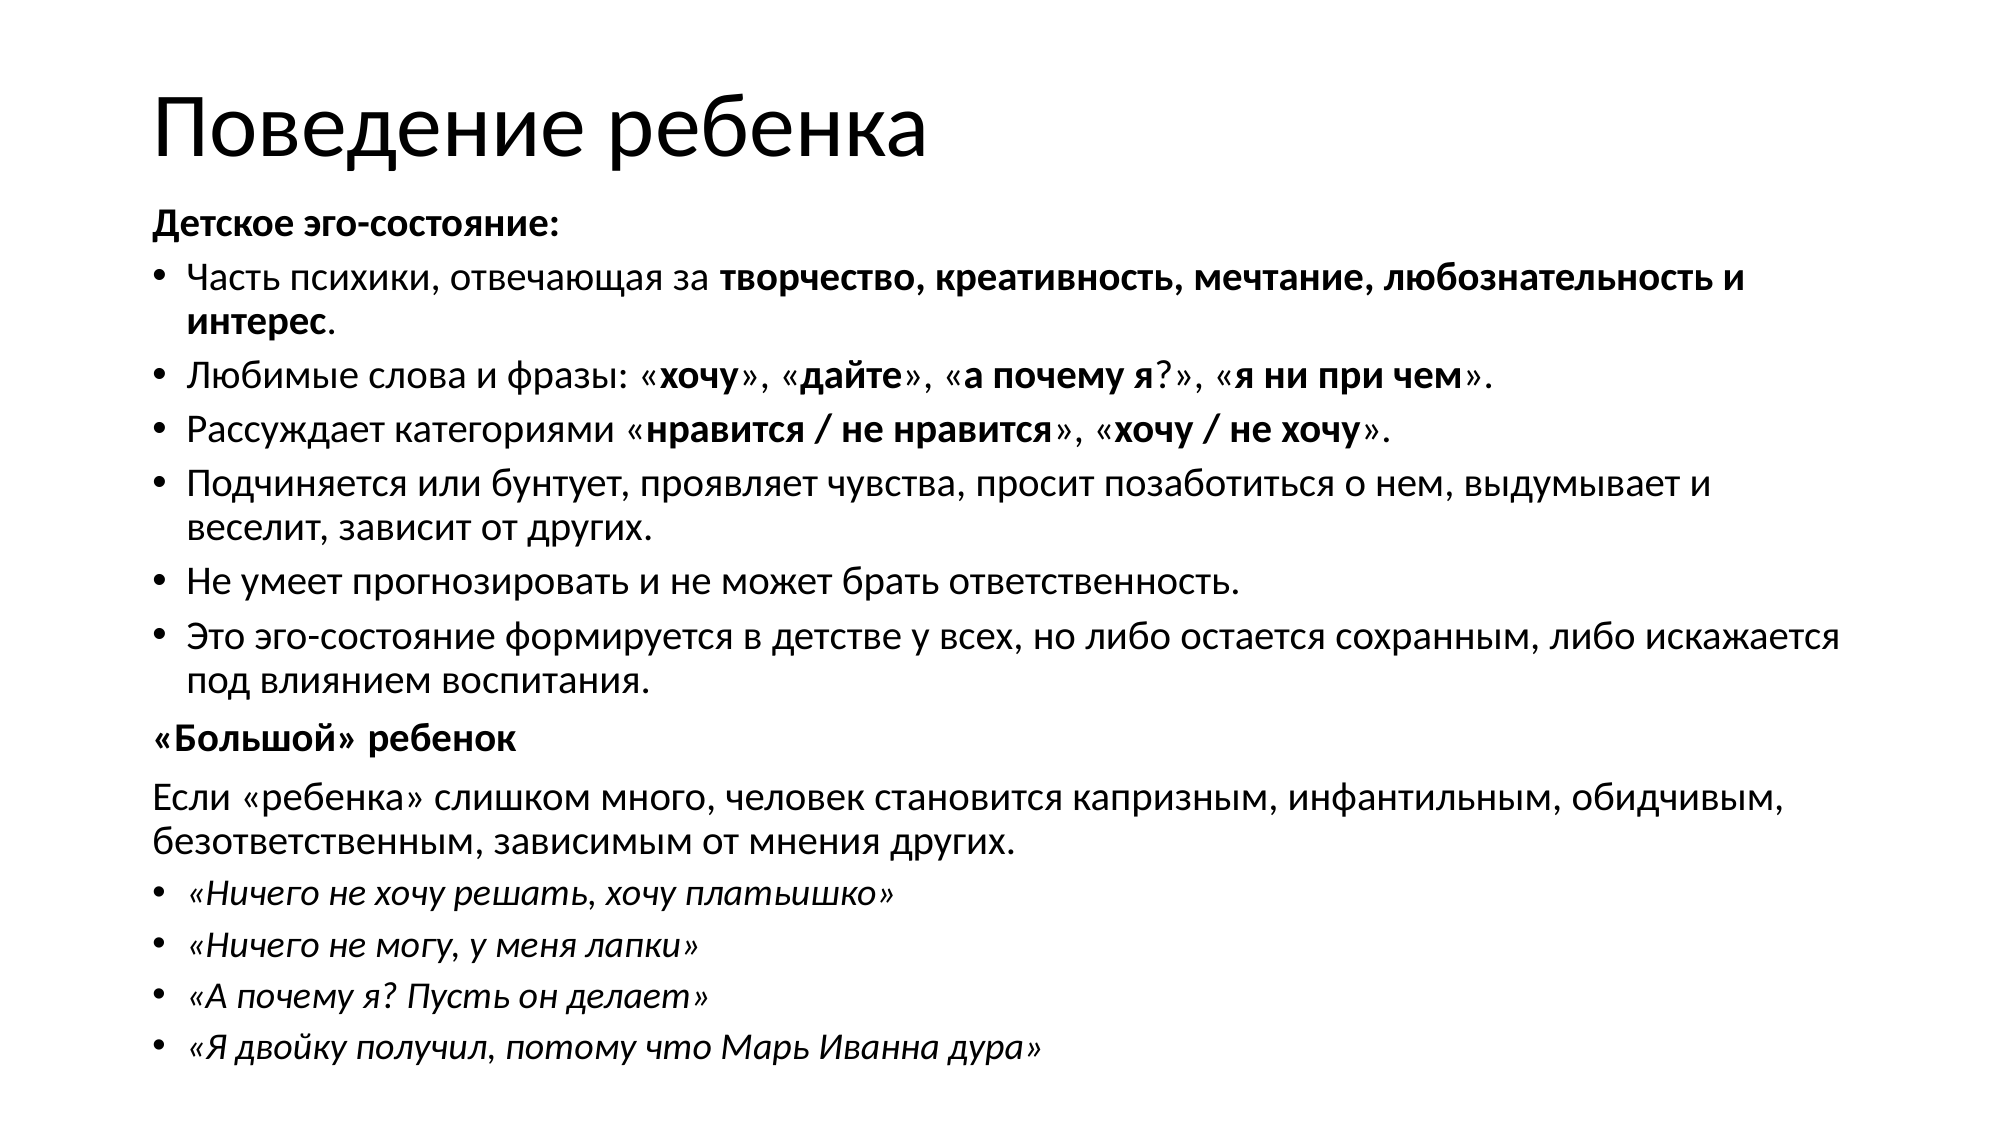

# Поведение ребенка
Детское эго-состояние:
Часть психики, отвечающая за творчество, креативность, мечтание, любознательность и интерес.
Любимые слова и фразы: «хочу», «дайте», «а почему я?», «я ни при чем».
Рассуждает категориями «нравится / не нравится», «хочу / не хочу».
Подчиняется или бунтует, проявляет чувства, просит позаботиться о нем, выдумывает и веселит, зависит от других.
Не умеет прогнозировать и не может брать ответственность.
Это эго-состояние формируется в детстве у всех, но либо остается сохранным, либо искажается под влиянием воспитания.
«Большой» ребенок
Если «ребенка» слишком много, человек становится капризным, инфантильным, обидчивым, безответственным, зависимым от мнения других.
«Ничего не хочу решать, хочу платьишко»
«Ничего не могу, у меня лапки»
«А почему я? Пусть он делает»
«Я двойку получил, потому что Марь Иванна дура»